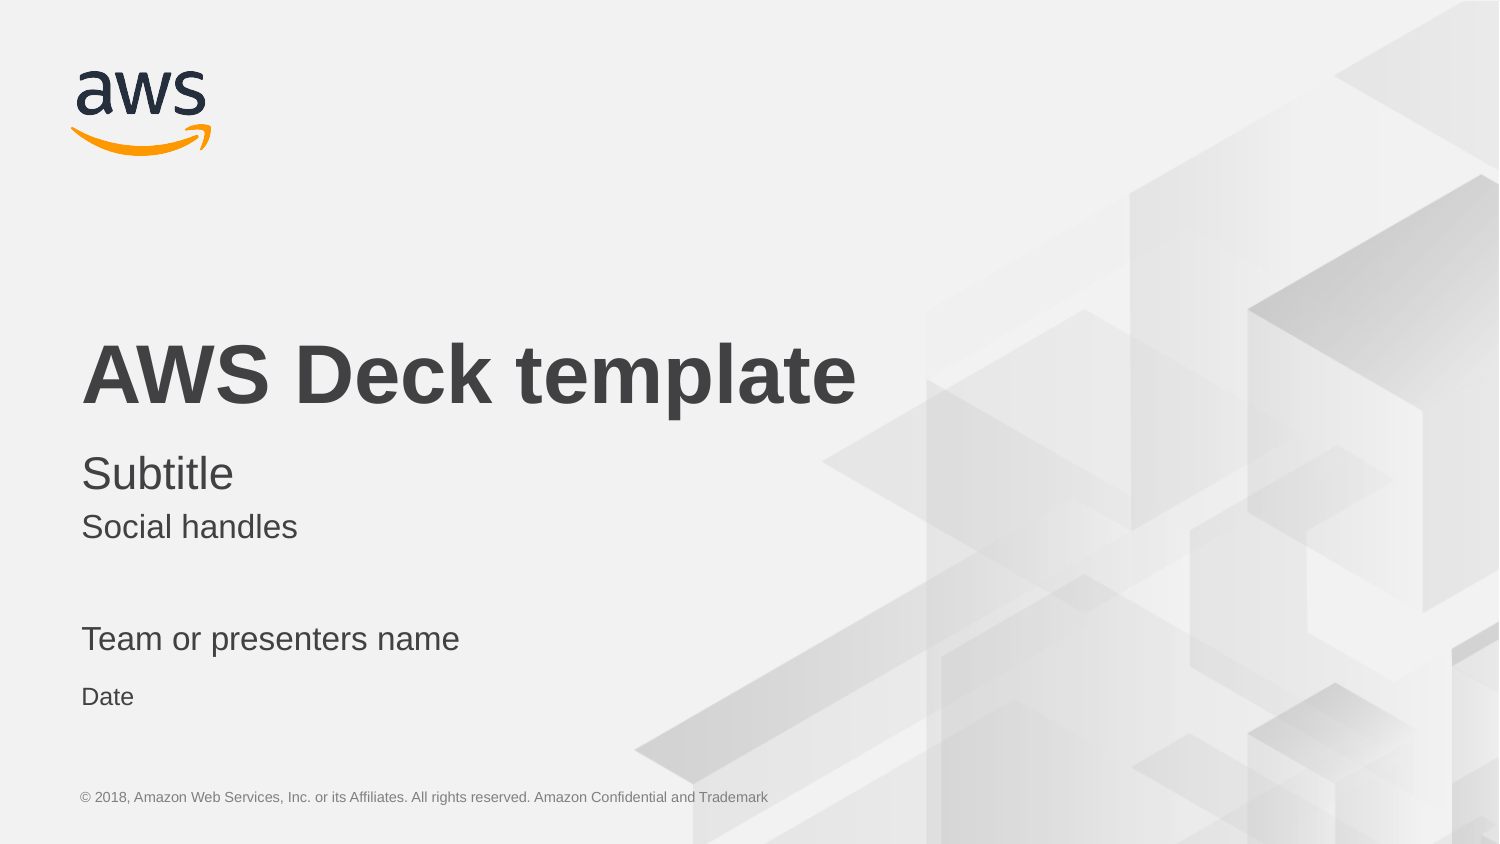

AWS Deck template
Subtitle
Social handles
Team or presenters name
Date